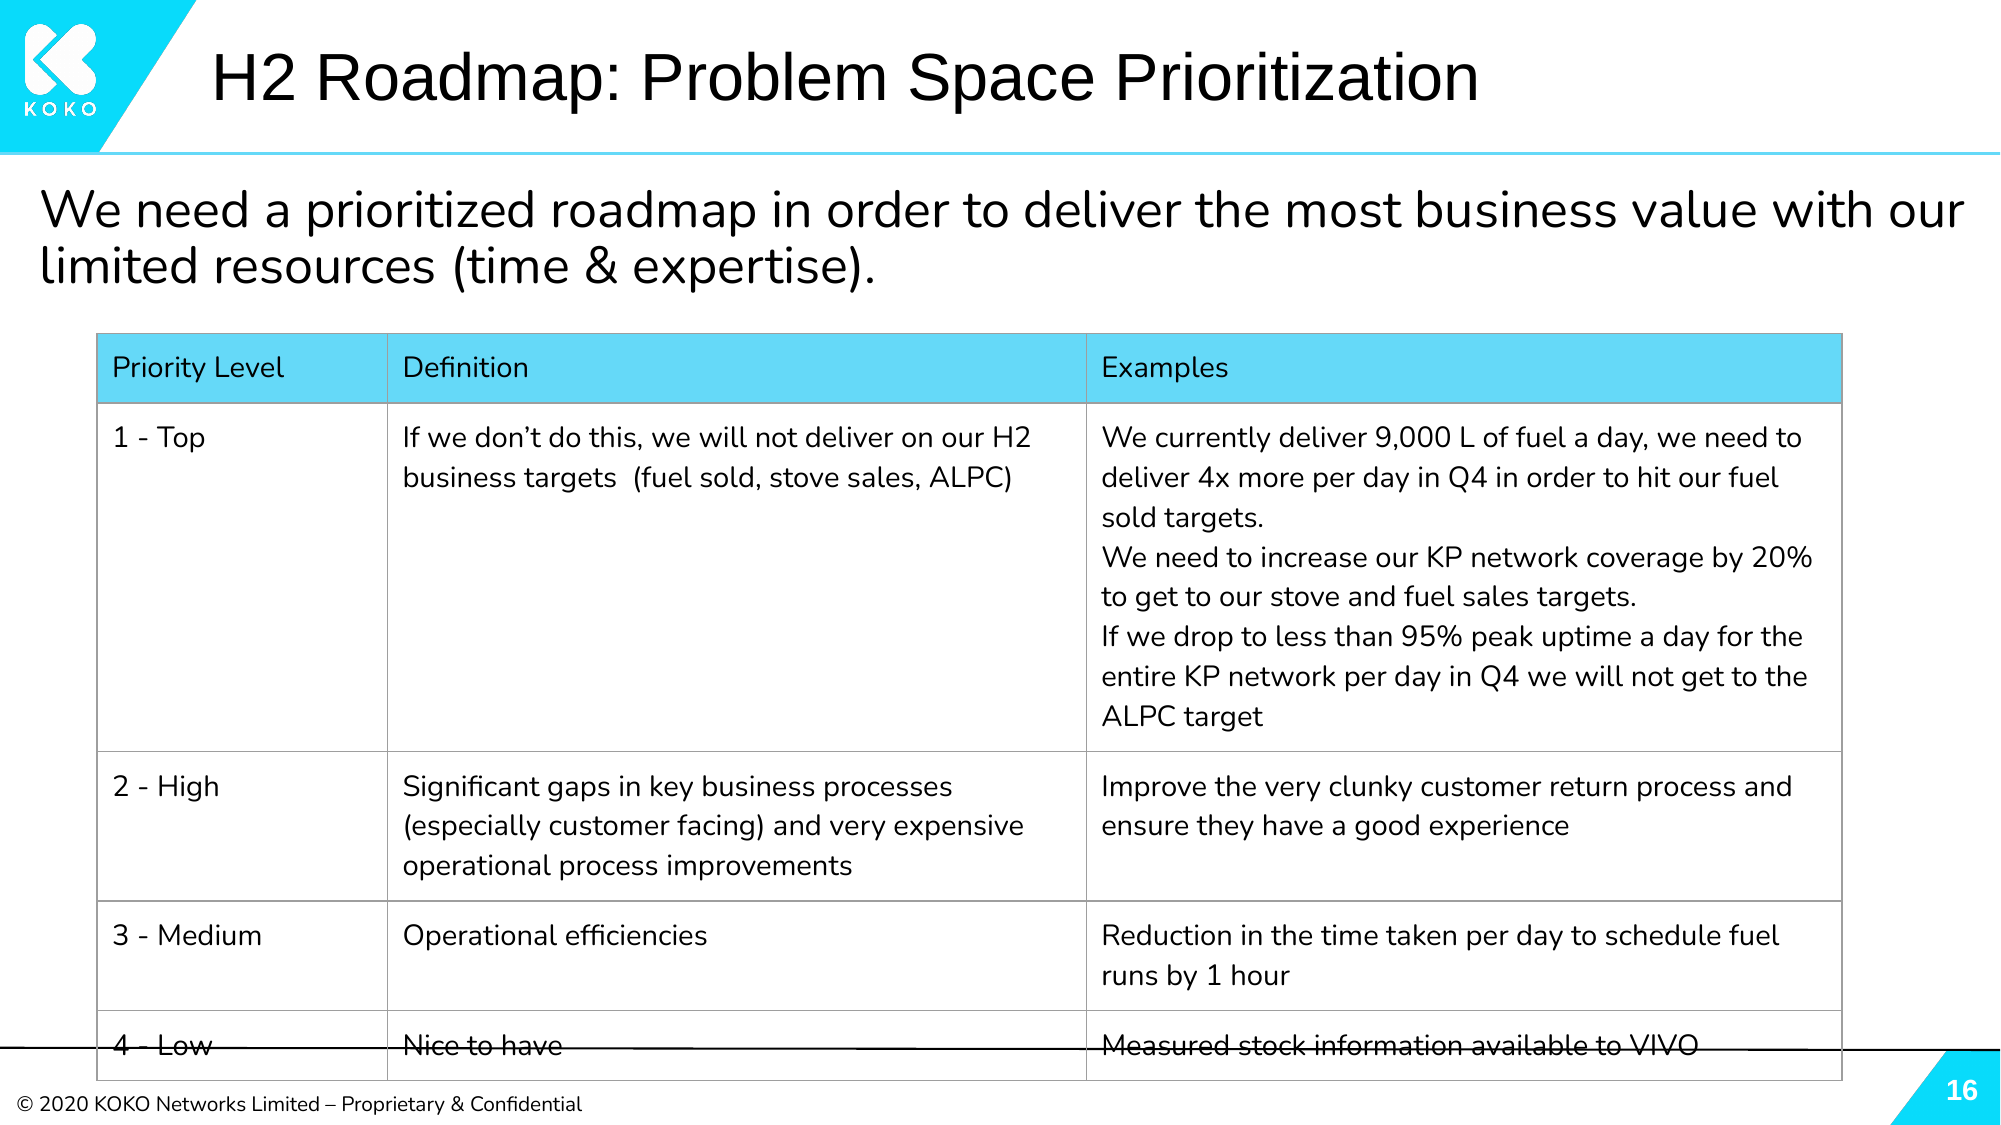

# H2 Roadmap: Problem Space Prioritization
We need a prioritized roadmap in order to deliver the most business value with our limited resources (time & expertise).
| Priority Level | Definition | Examples |
| --- | --- | --- |
| 1 - Top | If we don’t do this, we will not deliver on our H2 business targets (fuel sold, stove sales, ALPC) | We currently deliver 9,000 L of fuel a day, we need to deliver 4x more per day in Q4 in order to hit our fuel sold targets. We need to increase our KP network coverage by 20% to get to our stove and fuel sales targets. If we drop to less than 95% peak uptime a day for the entire KP network per day in Q4 we will not get to the ALPC target |
| 2 - High | Significant gaps in key business processes (especially customer facing) and very expensive operational process improvements | Improve the very clunky customer return process and ensure they have a good experience |
| 3 - Medium | Operational efficiencies | Reduction in the time taken per day to schedule fuel runs by 1 hour |
| 4 - Low | Nice to have | Measured stock information available to VIVO |
16